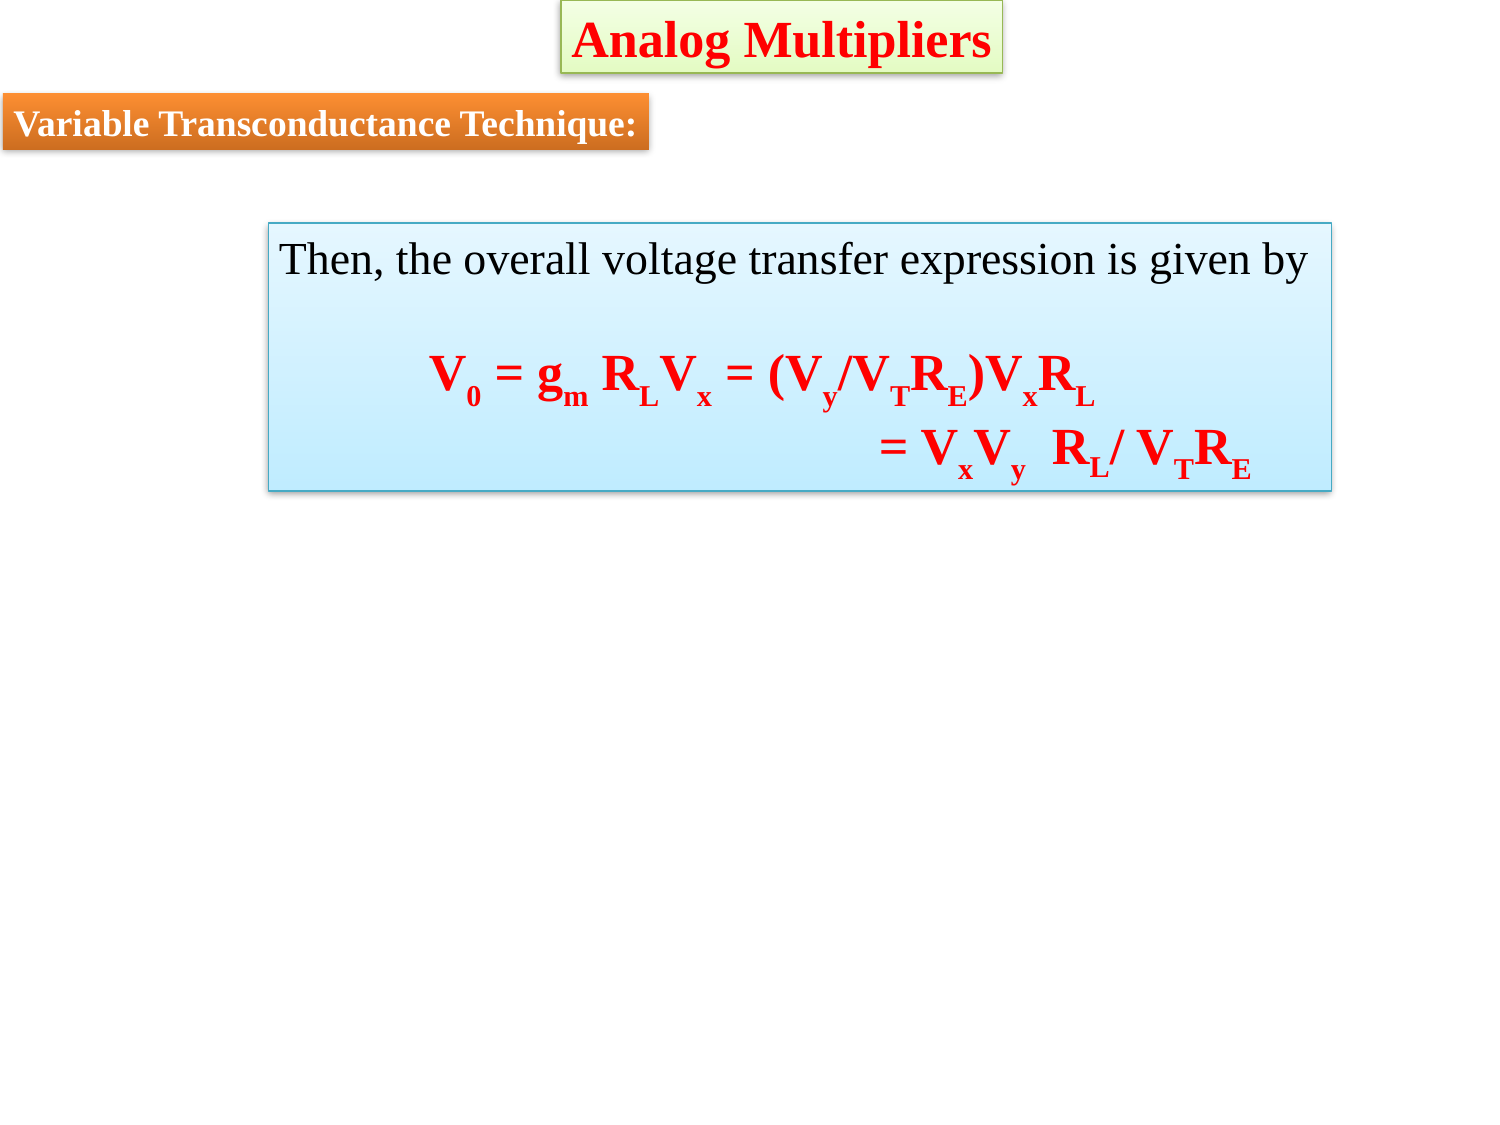

Analog Multipliers
Variable Transconductance Technique:
Then, the overall voltage transfer expression is given by

		V0 = gm RLVx = (Vy/VTRE)VxRL
					= VxVy  RL/ VTRE